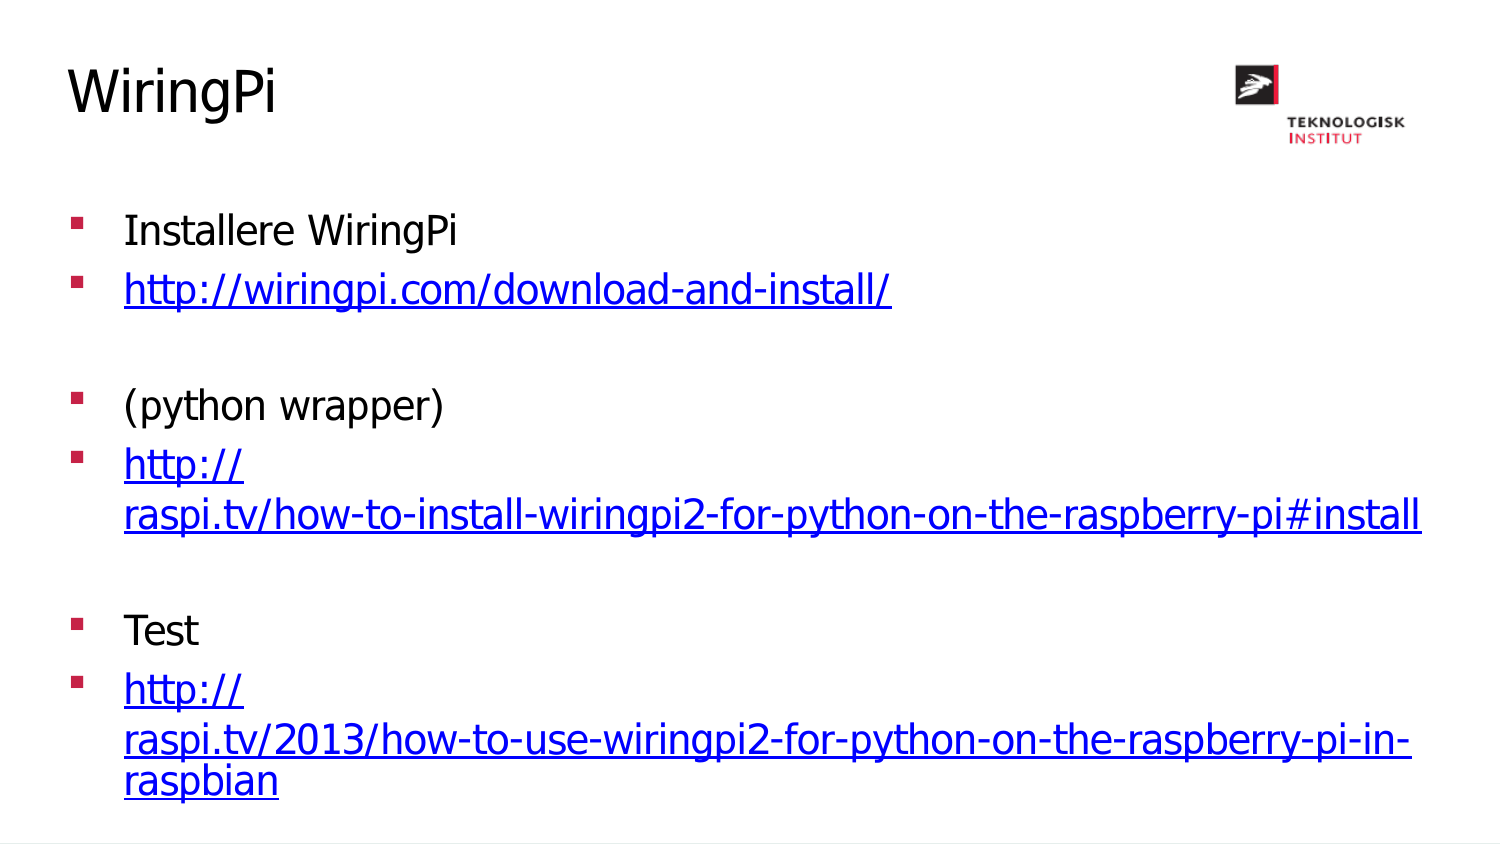

WiringPi
Installere WiringPi
http://wiringpi.com/download-and-install/

(python wrapper)
http://raspi.tv/how-to-install-wiringpi2-for-python-on-the-raspberry-pi#install

Test
http://raspi.tv/2013/how-to-use-wiringpi2-for-python-on-the-raspberry-pi-in-raspbian